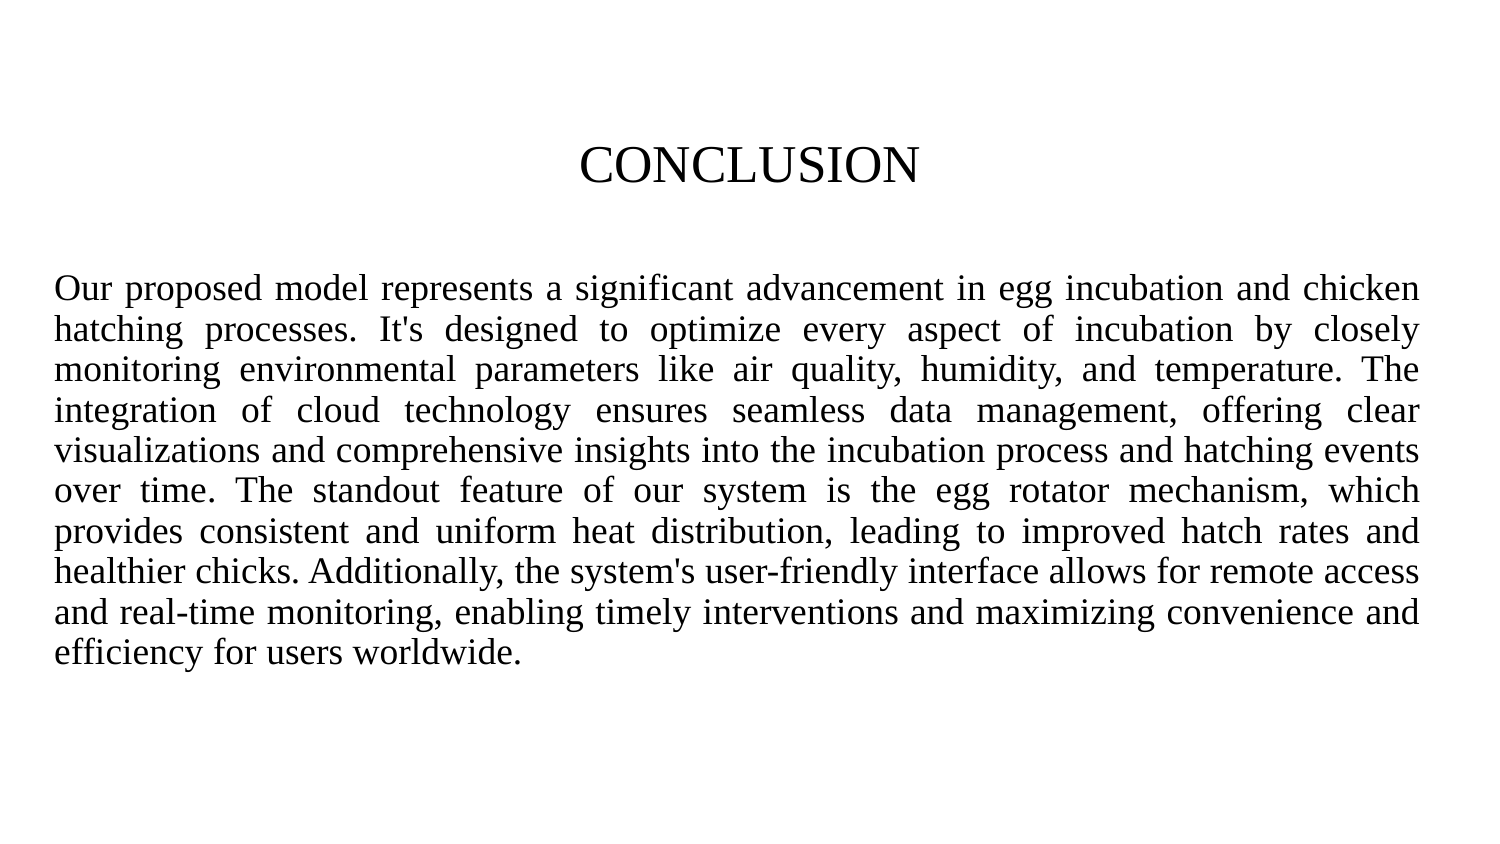

# CONCLUSION
Our proposed model represents a significant advancement in egg incubation and chicken hatching processes. It's designed to optimize every aspect of incubation by closely monitoring environmental parameters like air quality, humidity, and temperature. The integration of cloud technology ensures seamless data management, offering clear visualizations and comprehensive insights into the incubation process and hatching events over time. The standout feature of our system is the egg rotator mechanism, which provides consistent and uniform heat distribution, leading to improved hatch rates and healthier chicks. Additionally, the system's user-friendly interface allows for remote access and real-time monitoring, enabling timely interventions and maximizing convenience and efficiency for users worldwide.